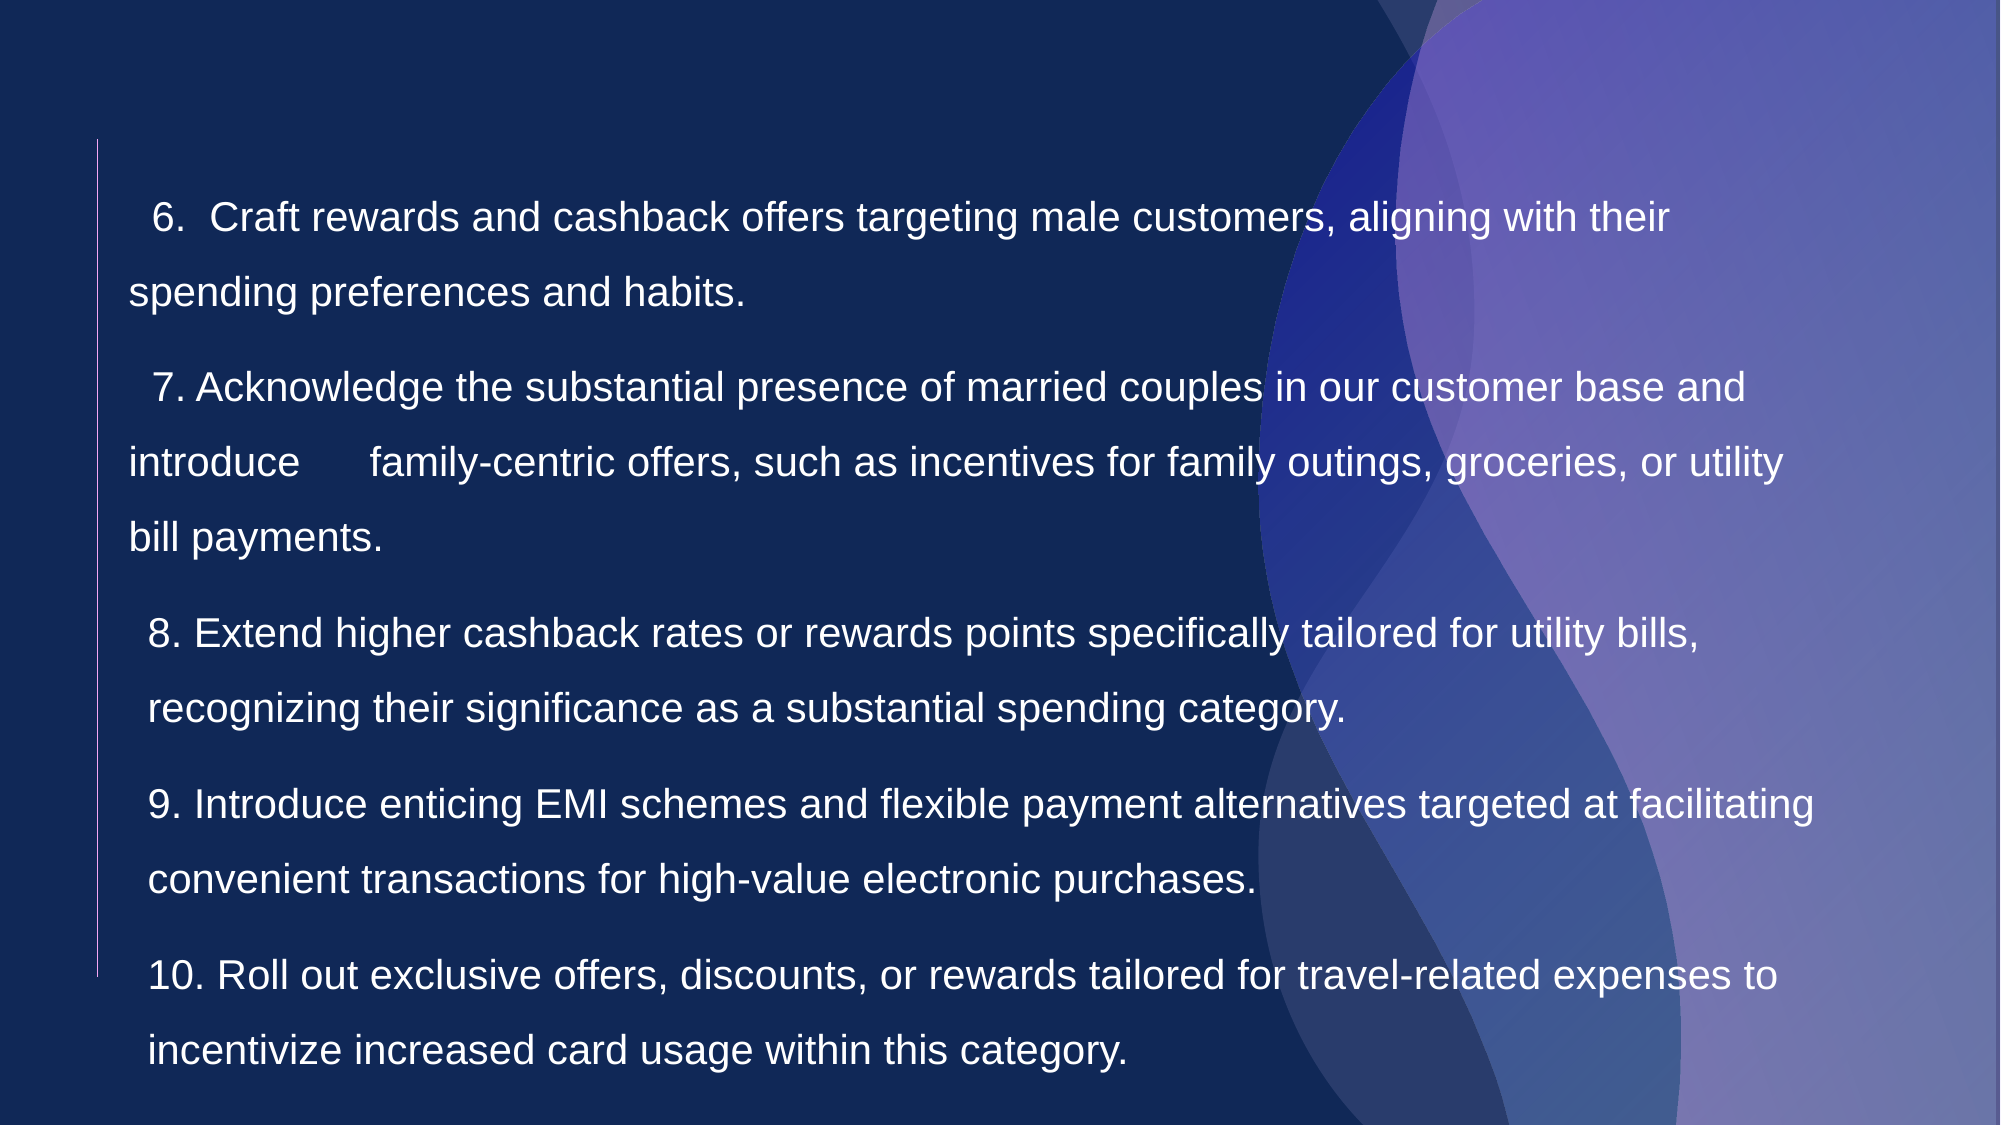

6.  Craft rewards and cashback offers targeting male customers, aligning with their spending preferences and habits.
  7. Acknowledge the substantial presence of married couples in our customer base and introduce      family-centric offers, such as incentives for family outings, groceries, or utility bill payments.
8. Extend higher cashback rates or rewards points specifically tailored for utility bills, recognizing their significance as a substantial spending category.
9. Introduce enticing EMI schemes and flexible payment alternatives targeted at facilitating convenient transactions for high-value electronic purchases.
10. Roll out exclusive offers, discounts, or rewards tailored for travel-related expenses to incentivize increased card usage within this category.